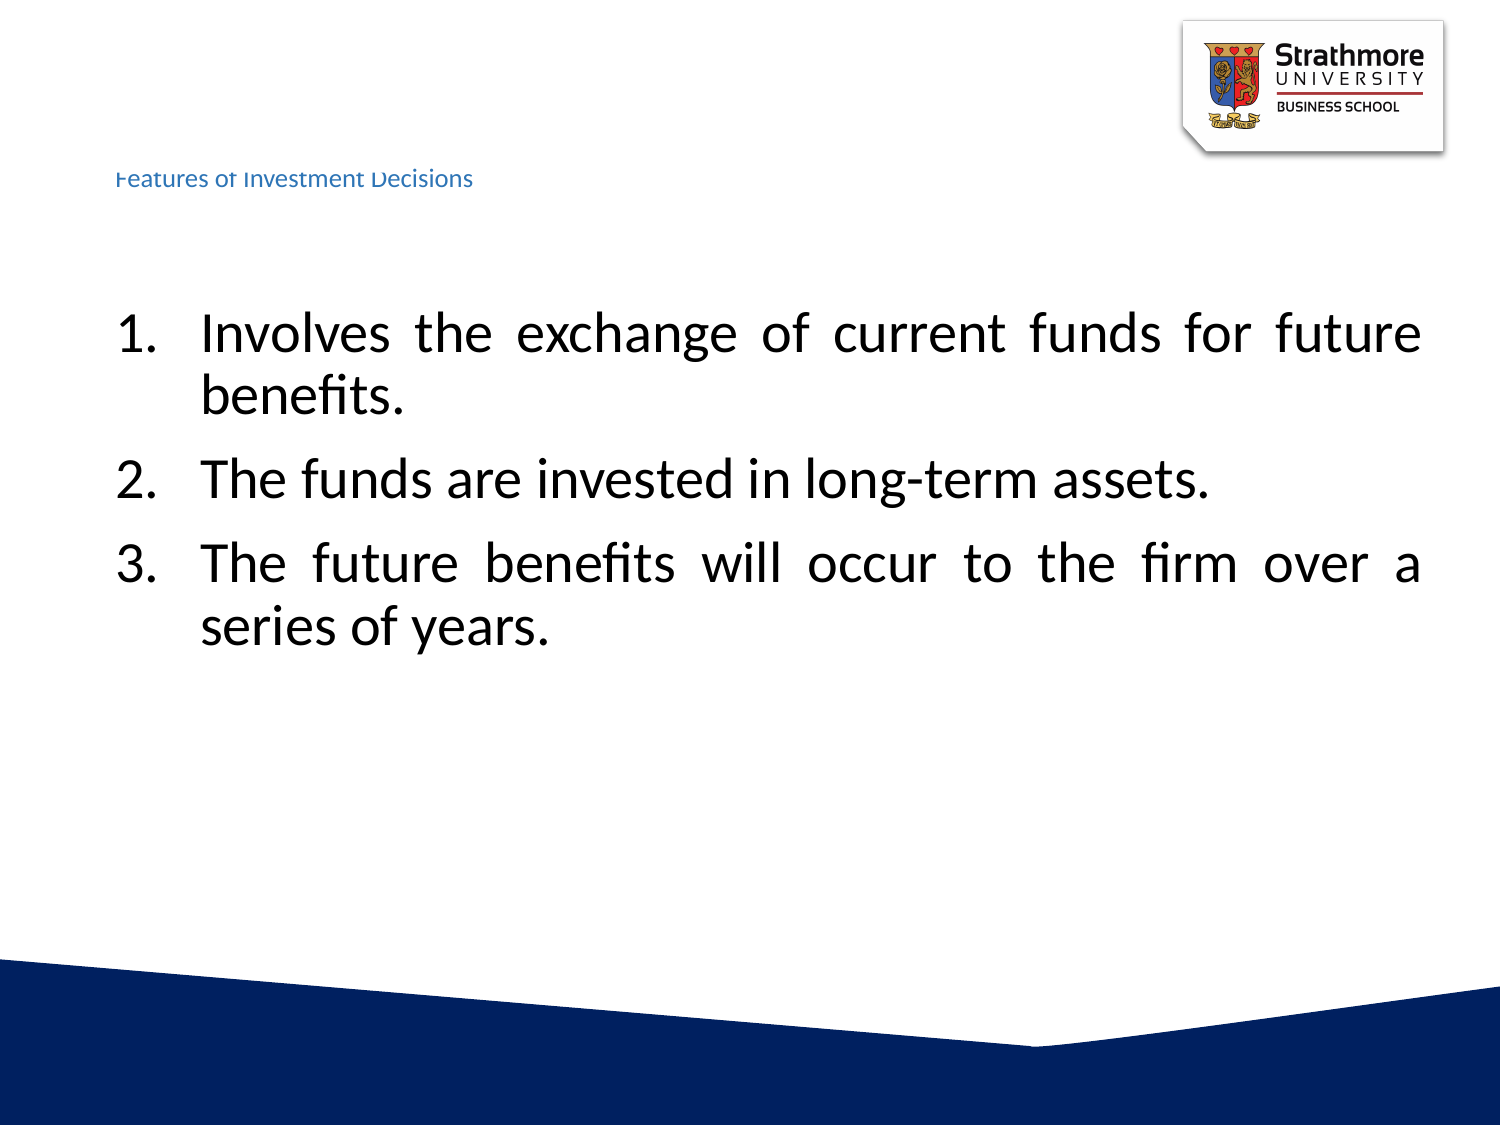

# Features of Investment Decisions
Involves the exchange of current funds for future benefits.
The funds are invested in long-term assets.
The future benefits will occur to the firm over a series of years.